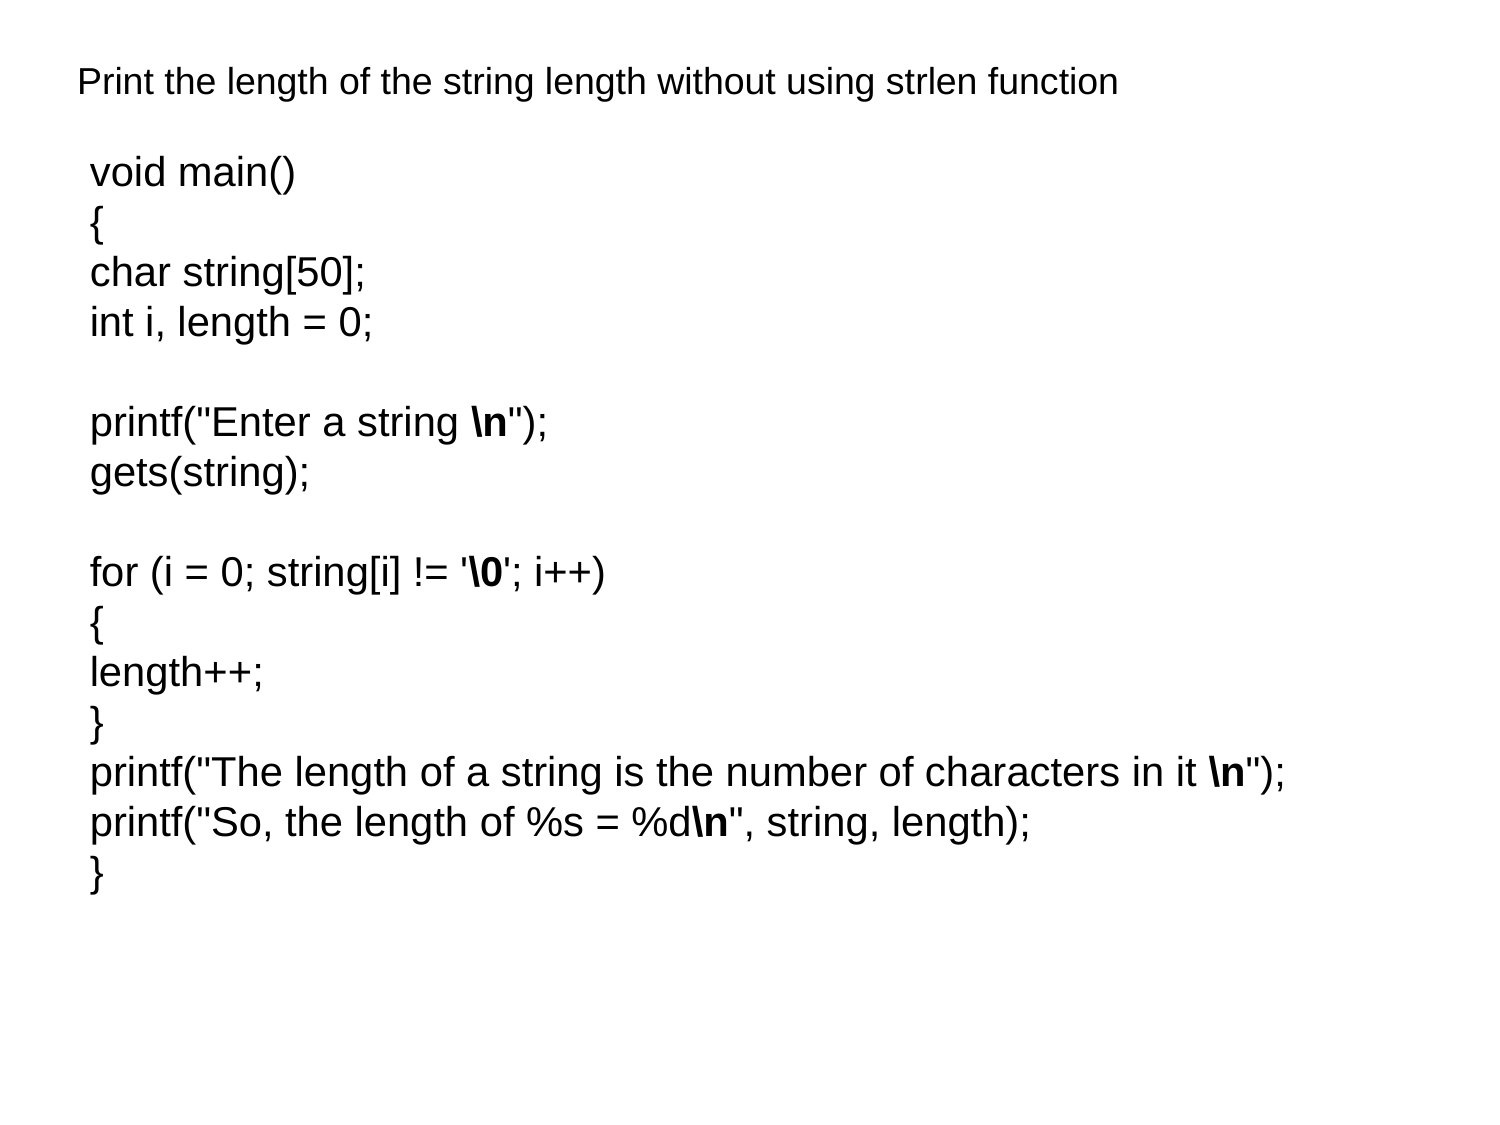

Print the length of the string length without using strlen function
void main()
{
char string[50];
int i, length = 0;

printf("Enter a string \n");
gets(string);

for (i = 0; string[i] != '\0'; i++)
{
length++;
}
printf("The length of a string is the number of characters in it \n");
printf("So, the length of %s = %d\n", string, length);
}